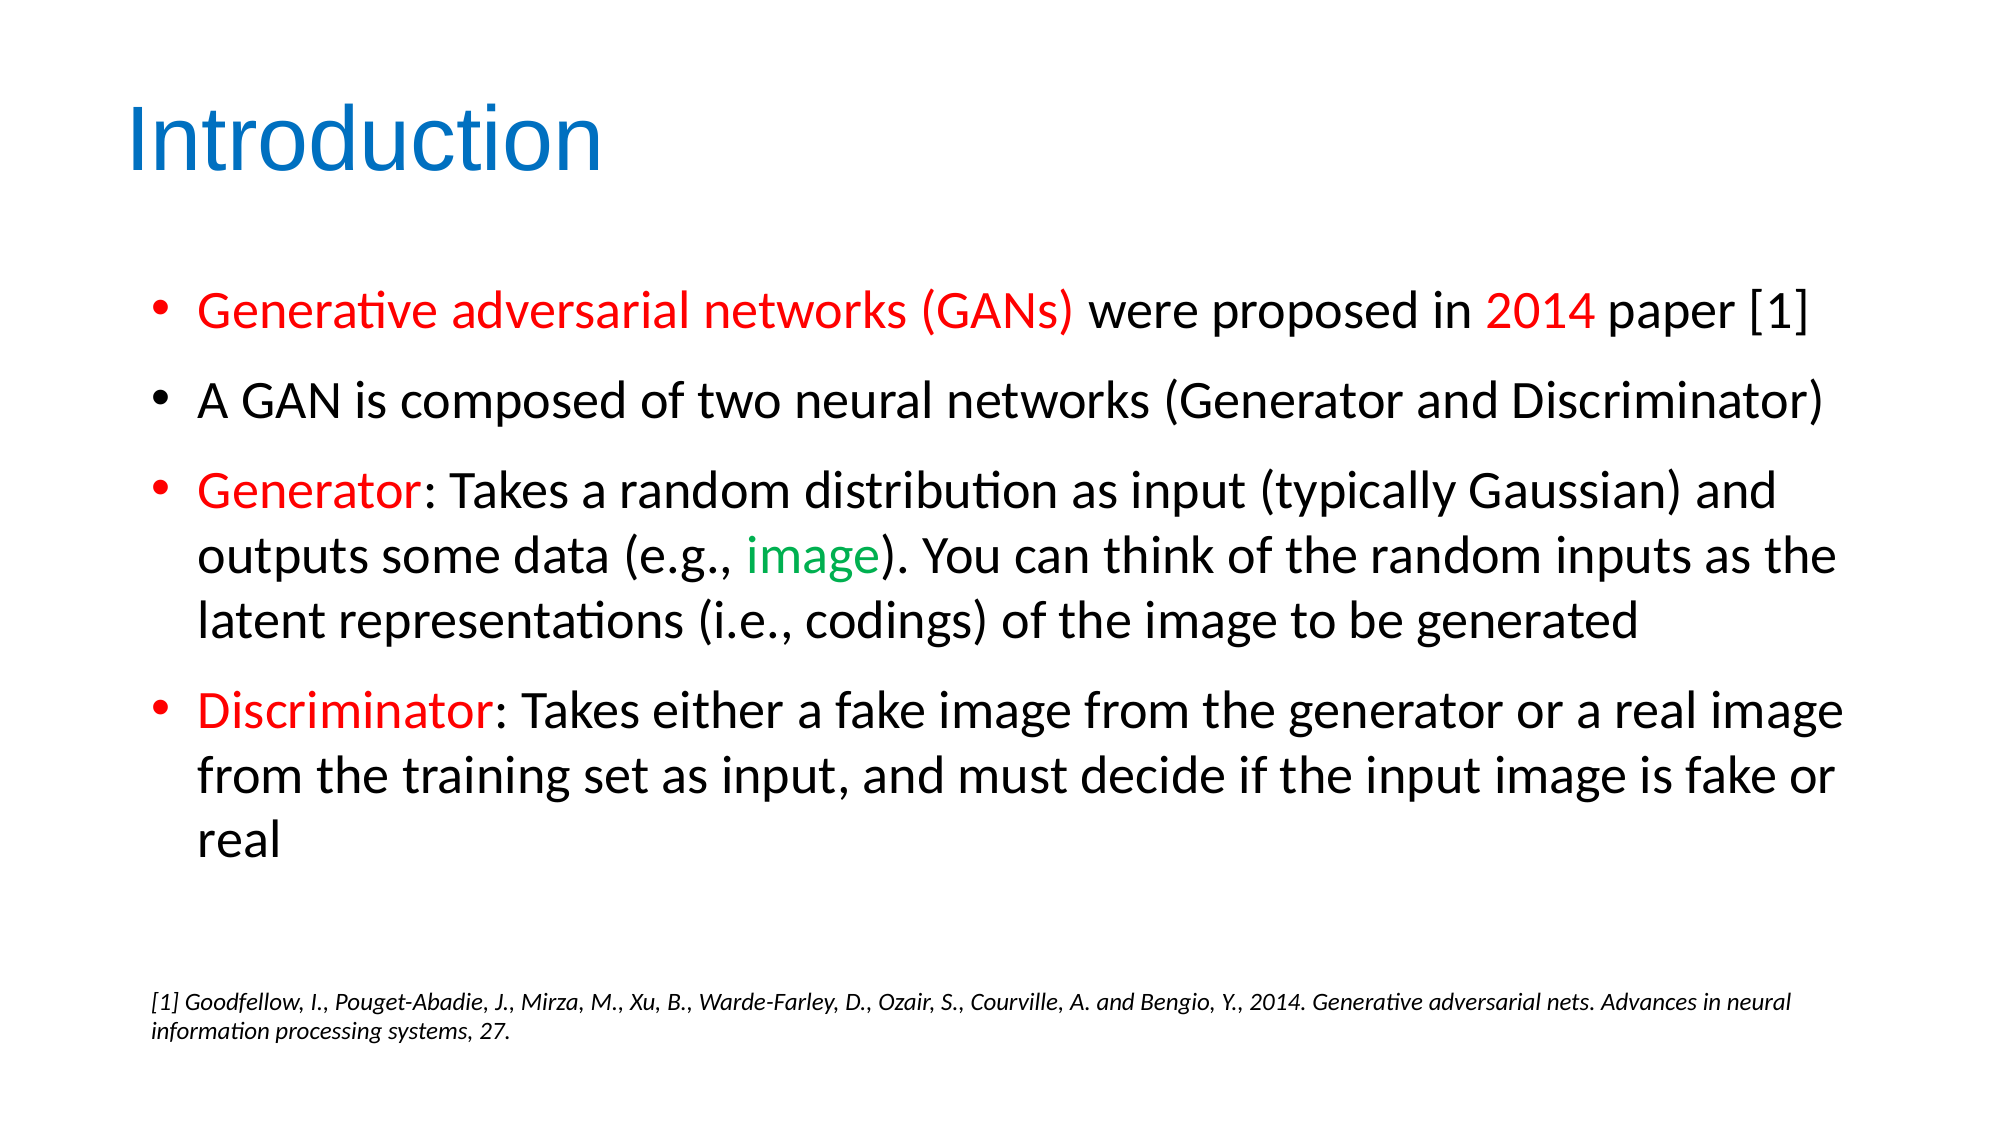

Introduction
Generative adversarial networks (GANs) were proposed in 2014 paper [1]
A GAN is composed of two neural networks (Generator and Discriminator)
Generator: Takes a random distribution as input (typically Gaussian) and outputs some data (e.g., image). You can think of the random inputs as the latent representations (i.e., codings) of the image to be generated
Discriminator: Takes either a fake image from the generator or a real image from the training set as input, and must decide if the input image is fake or real
[1] Goodfellow, I., Pouget-Abadie, J., Mirza, M., Xu, B., Warde-Farley, D., Ozair, S., Courville, A. and Bengio, Y., 2014. Generative adversarial nets. Advances in neural information processing systems, 27.